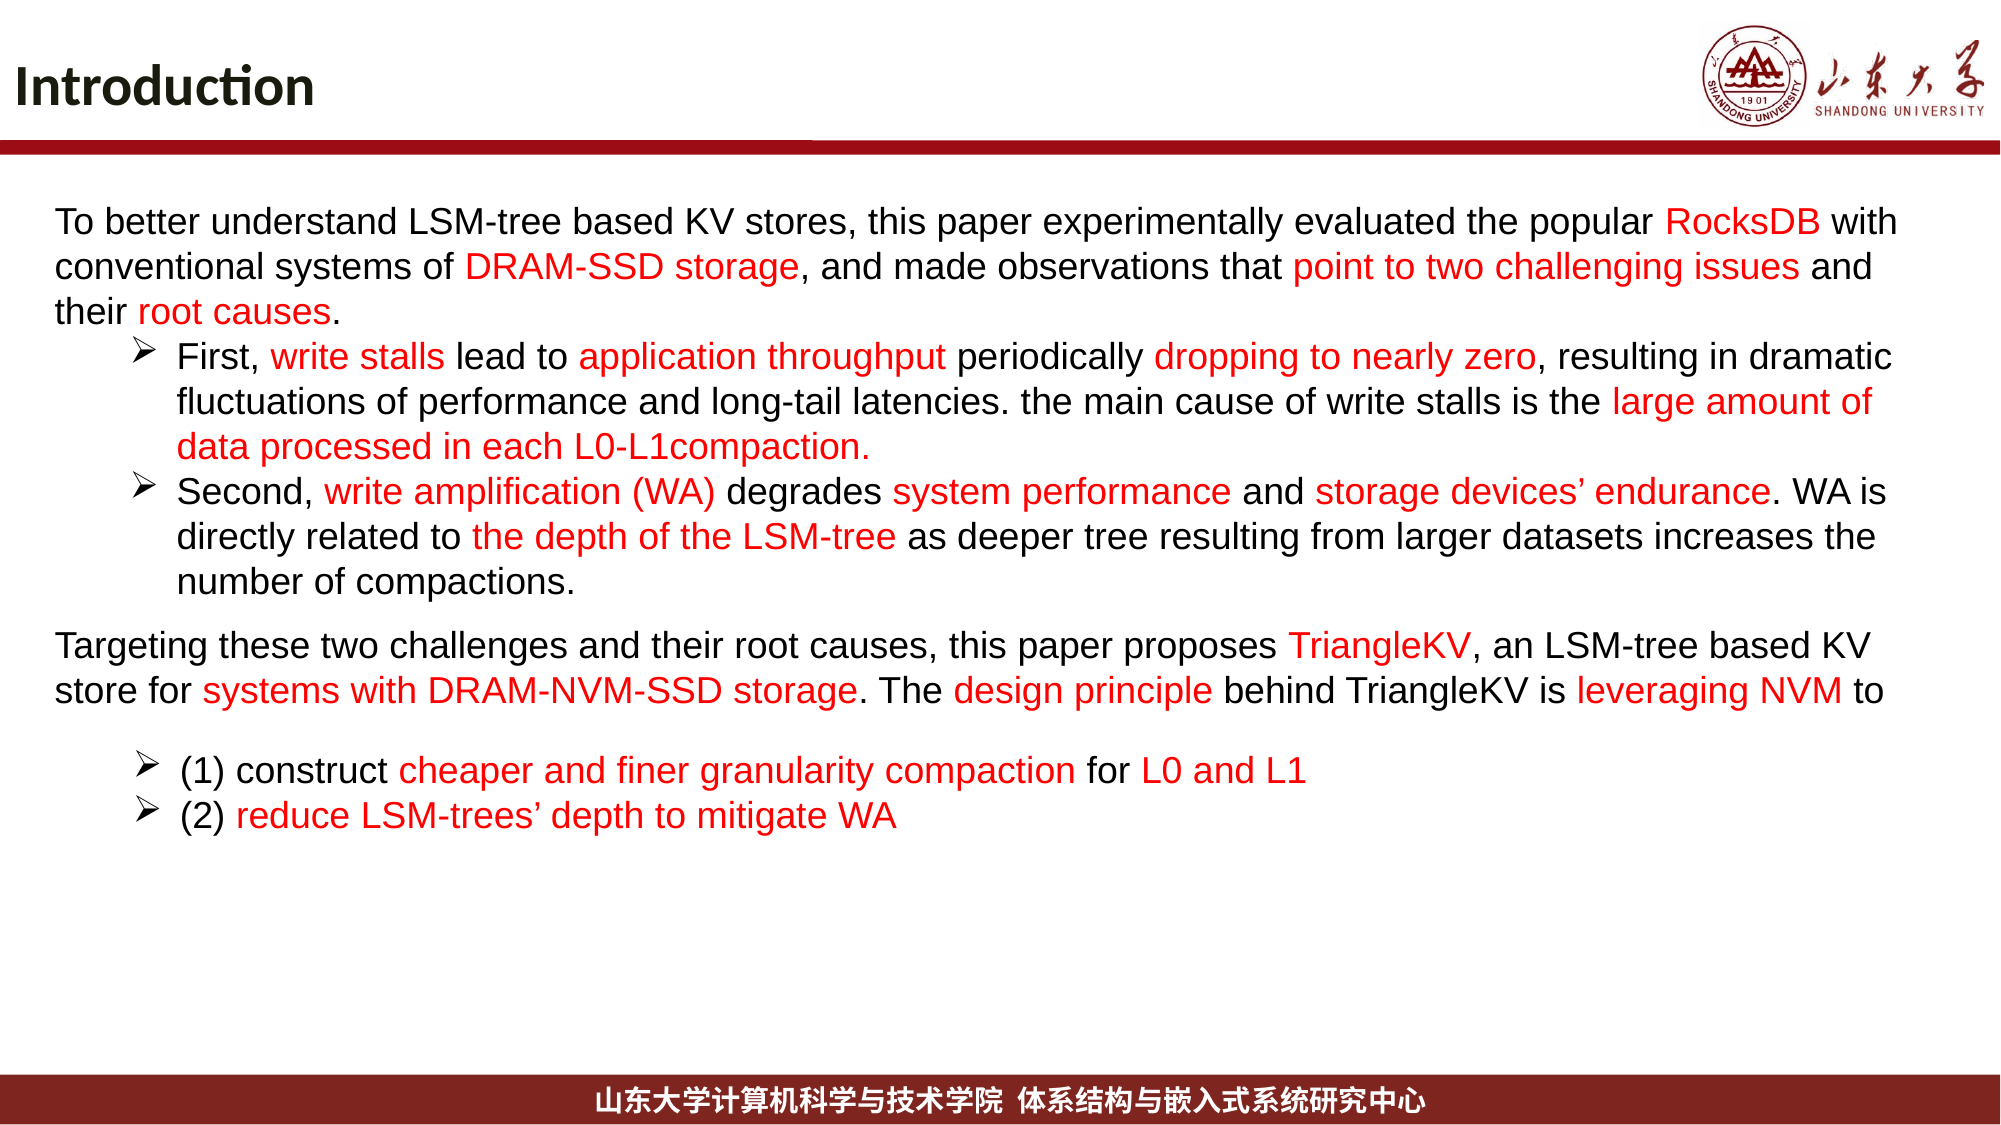

# Introduction
To better understand LSM-tree based KV stores, this paper experimentally evaluated the popular RocksDB with conventional systems of DRAM-SSD storage, and made observations that point to two challenging issues and their root causes.
First, write stalls lead to application throughput periodically dropping to nearly zero, resulting in dramatic fluctuations of performance and long-tail latencies. the main cause of write stalls is the large amount of data processed in each L0-L1compaction.
Second, write amplification (WA) degrades system performance and storage devices’ endurance. WA is directly related to the depth of the LSM-tree as deeper tree resulting from larger datasets increases the number of compactions.
Targeting these two challenges and their root causes, this paper proposes TriangleKV, an LSM-tree based KV store for systems with DRAM-NVM-SSD storage. The design principle behind TriangleKV is leveraging NVM to

(1) construct cheaper and finer granularity compaction for L0 and L1
(2) reduce LSM-trees’ depth to mitigate WA